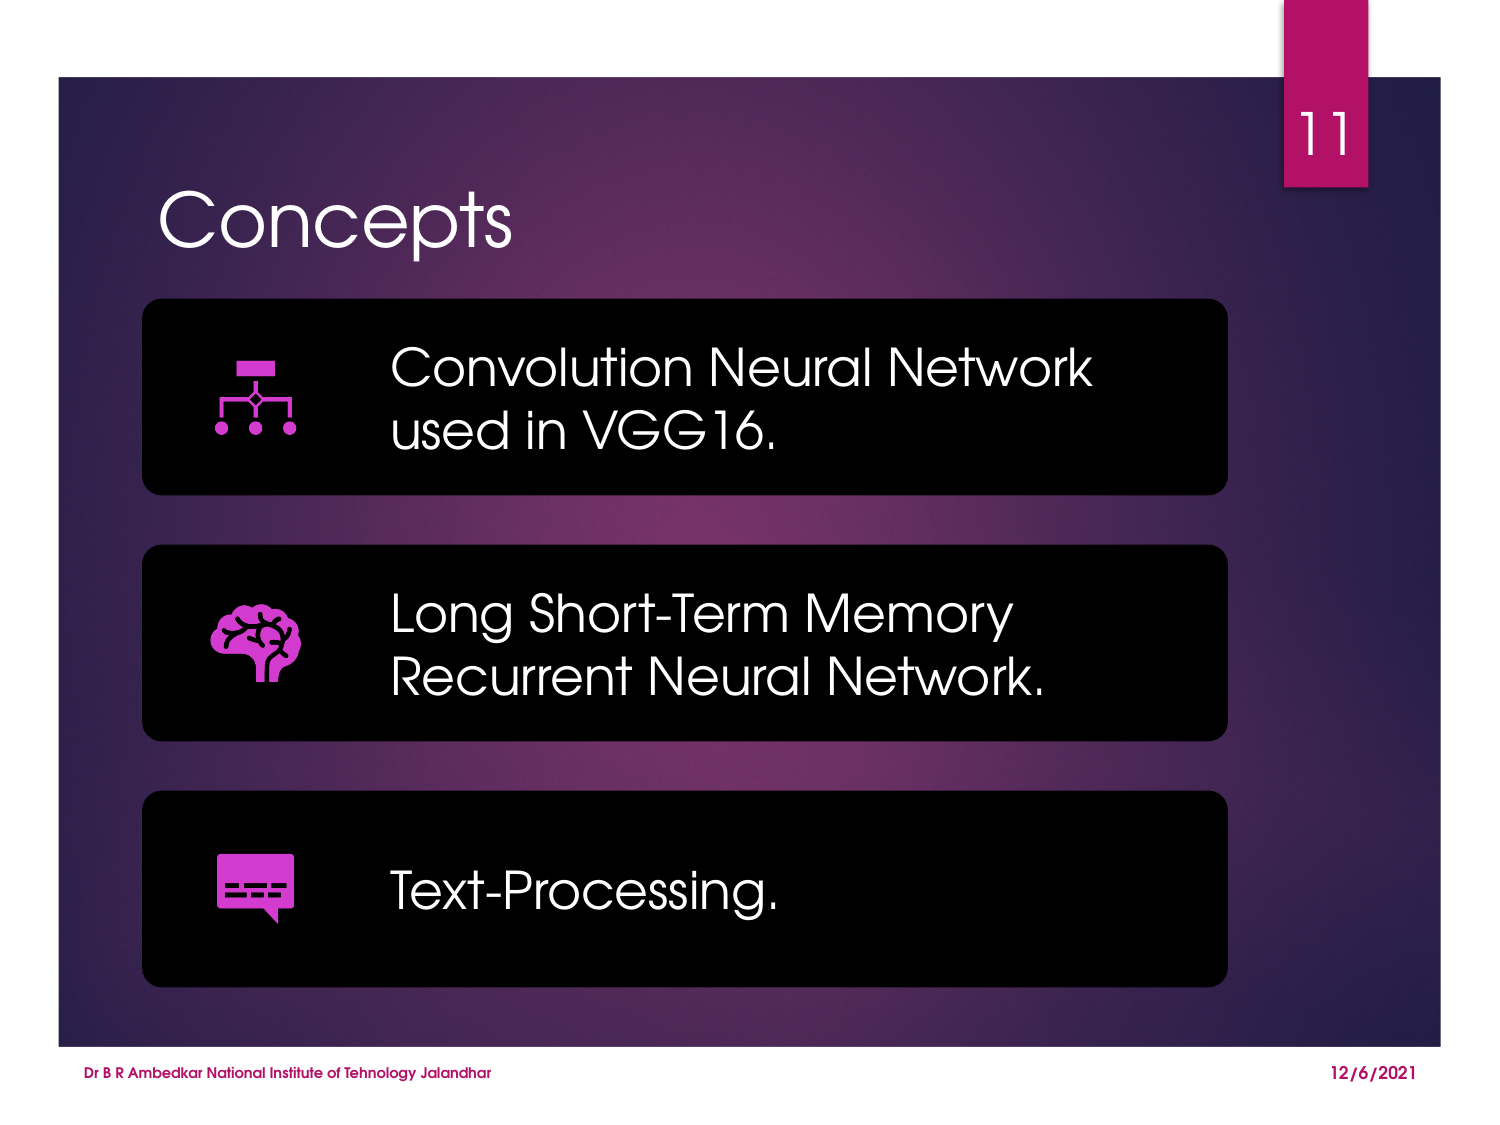

11
# Concepts
Convolution Neural Network used in VGG16.
Long Short-Term Memory Recurrent Neural Network.
Text-Processing.
Dr B R Ambedkar National Institute of Tehnology Jalandhar
12/6/2021